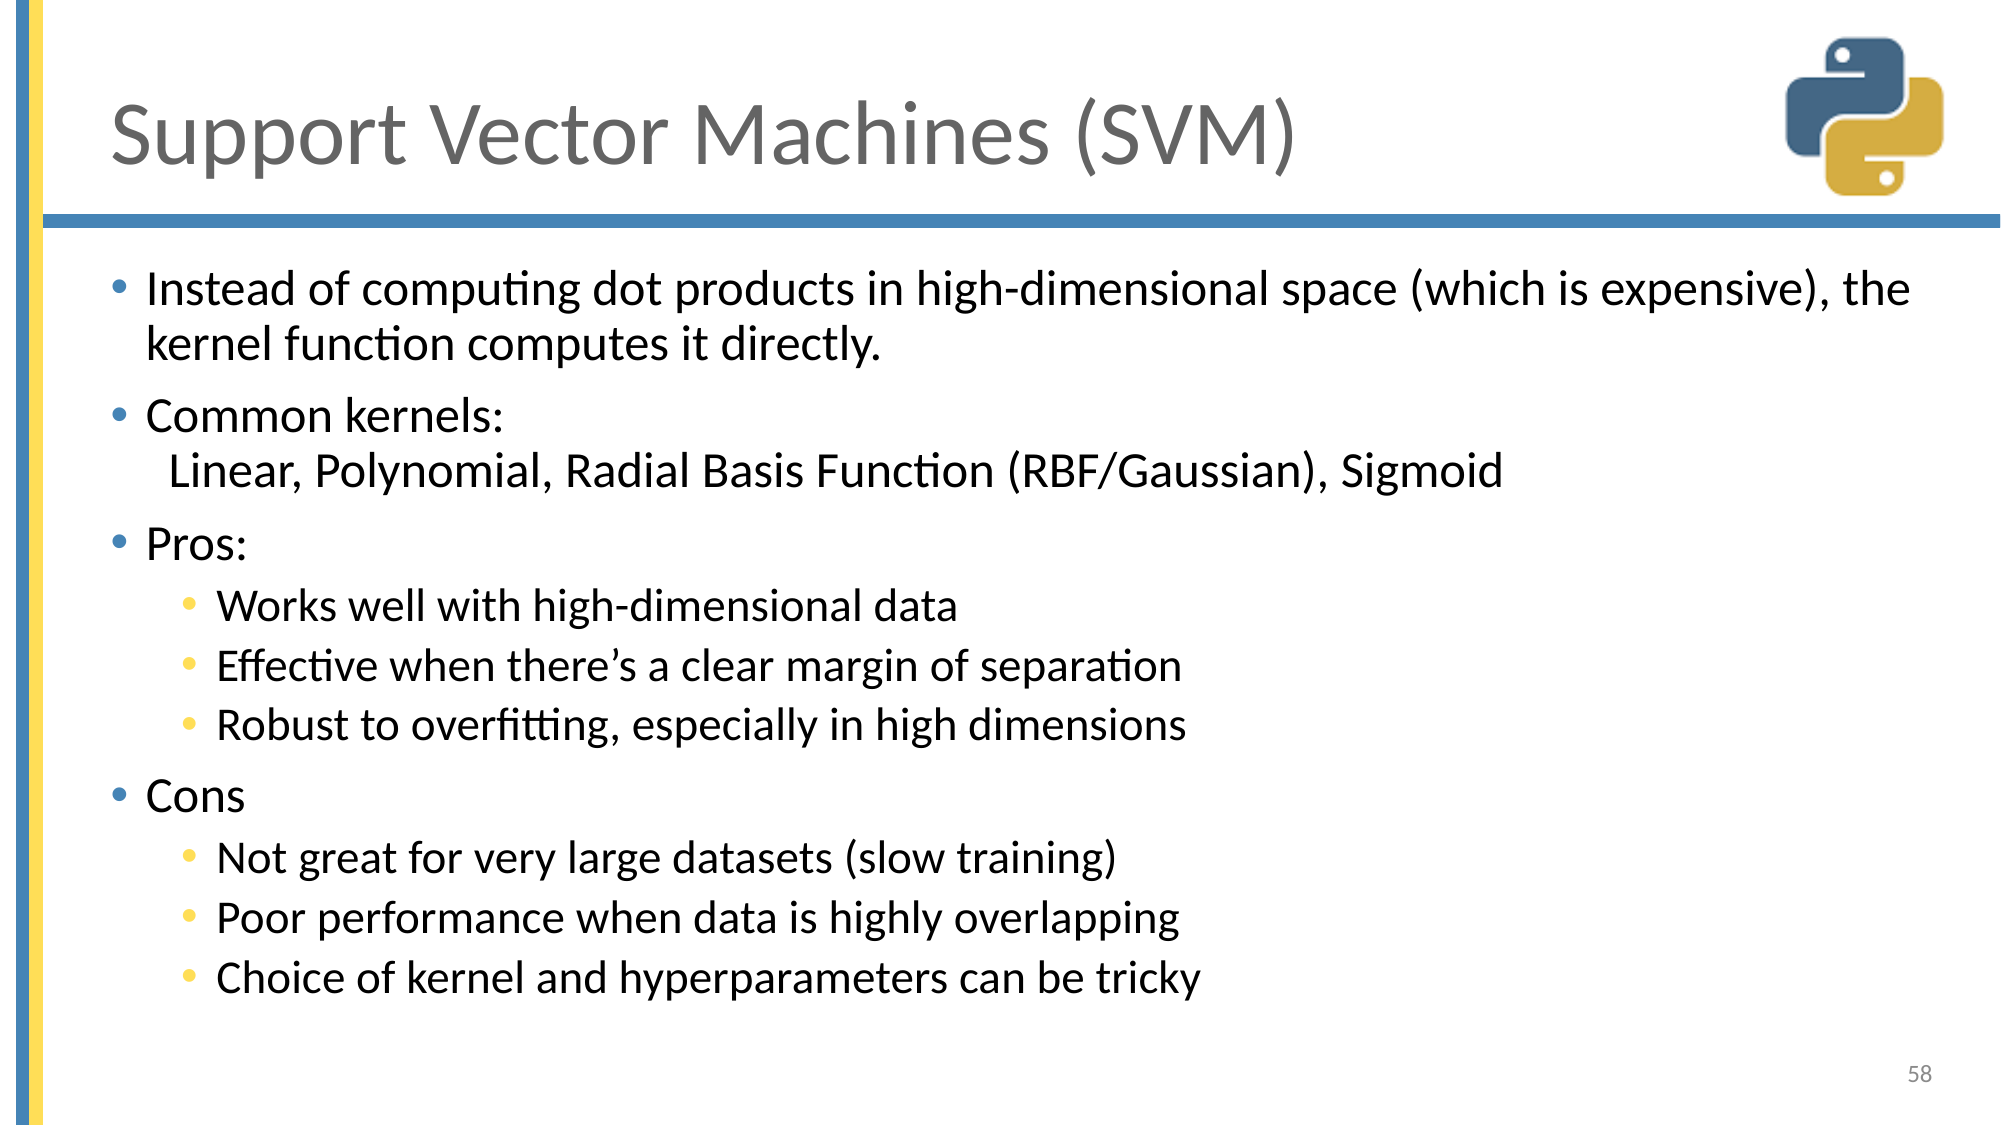

# Support Vector Machines (SVM)
Instead of computing dot products in high-dimensional space (which is expensive), the kernel function computes it directly.
Common kernels:
  Linear, Polynomial, Radial Basis Function (RBF/Gaussian), Sigmoid
Pros:
Works well with high-dimensional data
Effective when there’s a clear margin of separation
Robust to overfitting, especially in high dimensions
Cons
Not great for very large datasets (slow training)
Poor performance when data is highly overlapping
Choice of kernel and hyperparameters can be tricky
58